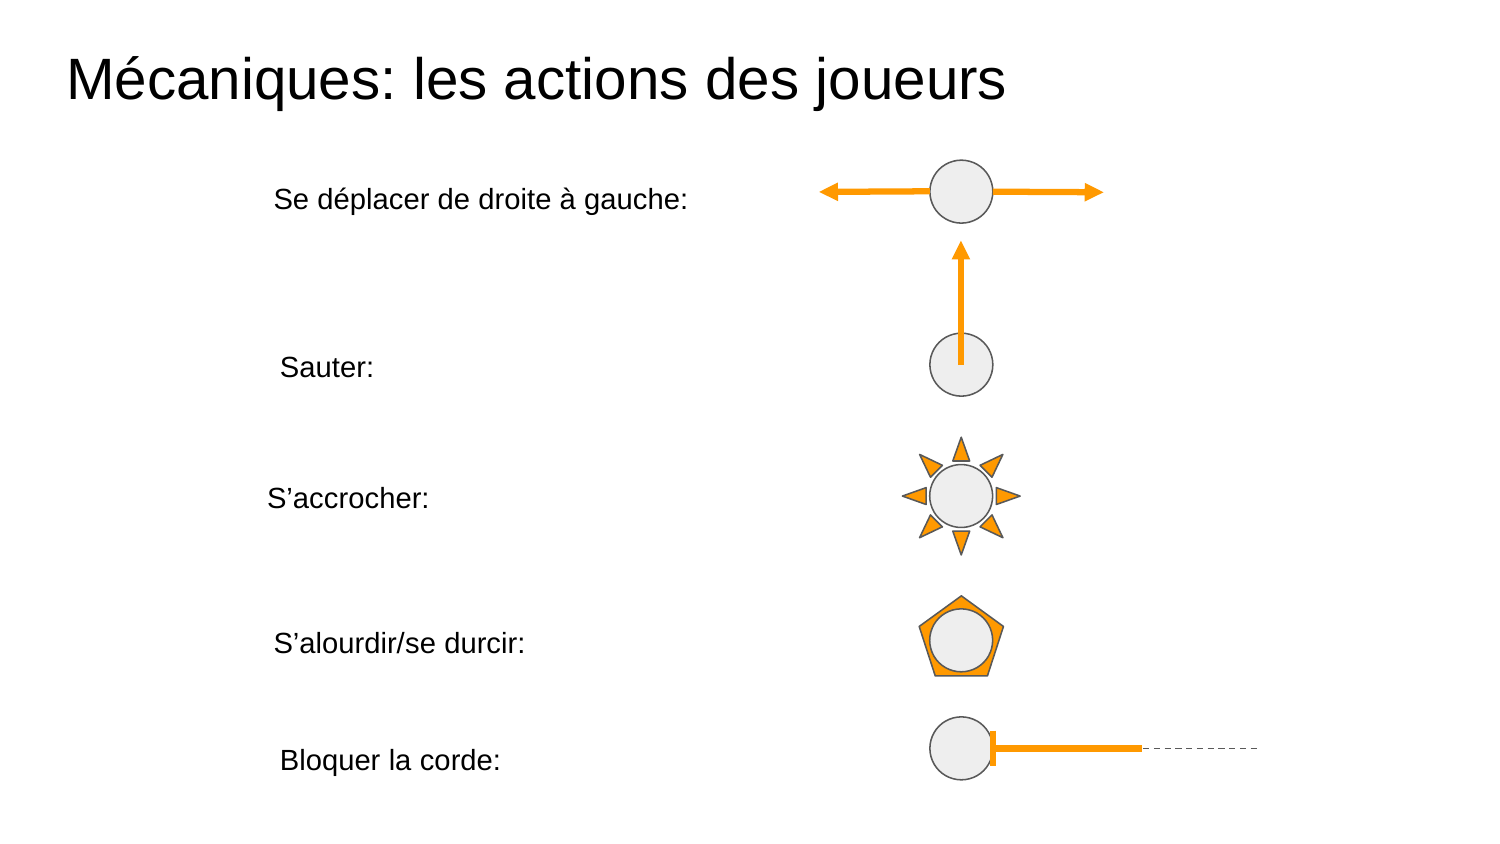

# Mécaniques: les actions des joueurs

Se déplacer de droite à gauche:
Sauter:

S’accrocher:

S’alourdir/se durcir:

Bloquer la corde: